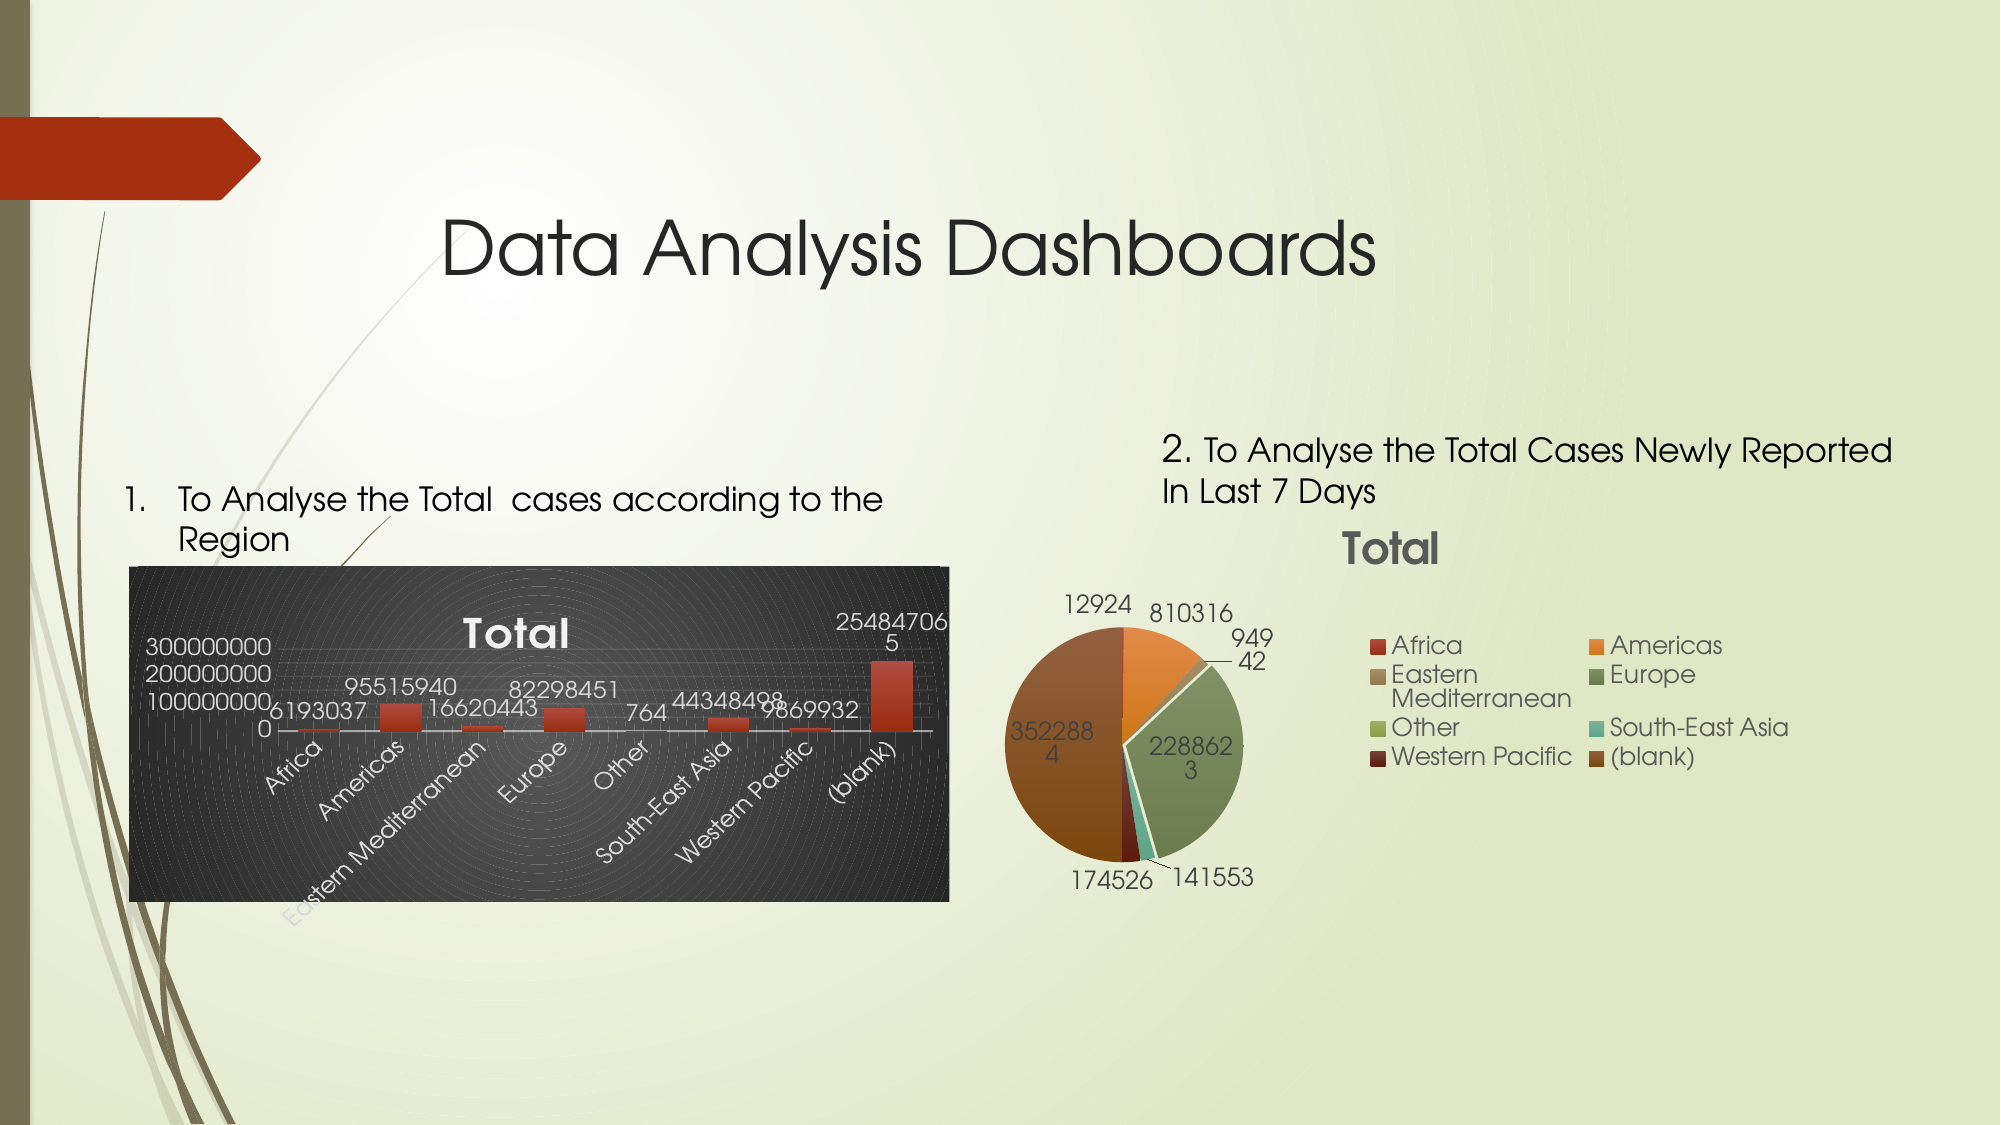

# Data Analysis Dashboards
2. To Analyse the Total Cases Newly Reported In Last 7 Days
To Analyse the Total  cases according to the Region

### Chart:

| Category | Total |
|---|---|
| Africa | 12924.0 |
| Americas | 810316.0 |
| Eastern Mediterranean | 94942.0 |
| Europe | 2288623.0 |
| Other | 0.0 |
| South-East Asia | 141553.0 |
| Western Pacific | 174526.0 |
| (blank) | 3522884.0 |

### Chart:

| Category | Total |
|---|---|
| Africa | 6193037.0 |
| Americas | 95515940.0 |
| Eastern Mediterranean | 16620443.0 |
| Europe | 82298451.0 |
| Other | 764.0 |
| South-East Asia | 44348498.0 |
| Western Pacific | 9869932.0 |
| (blank) | 254847065.0 |